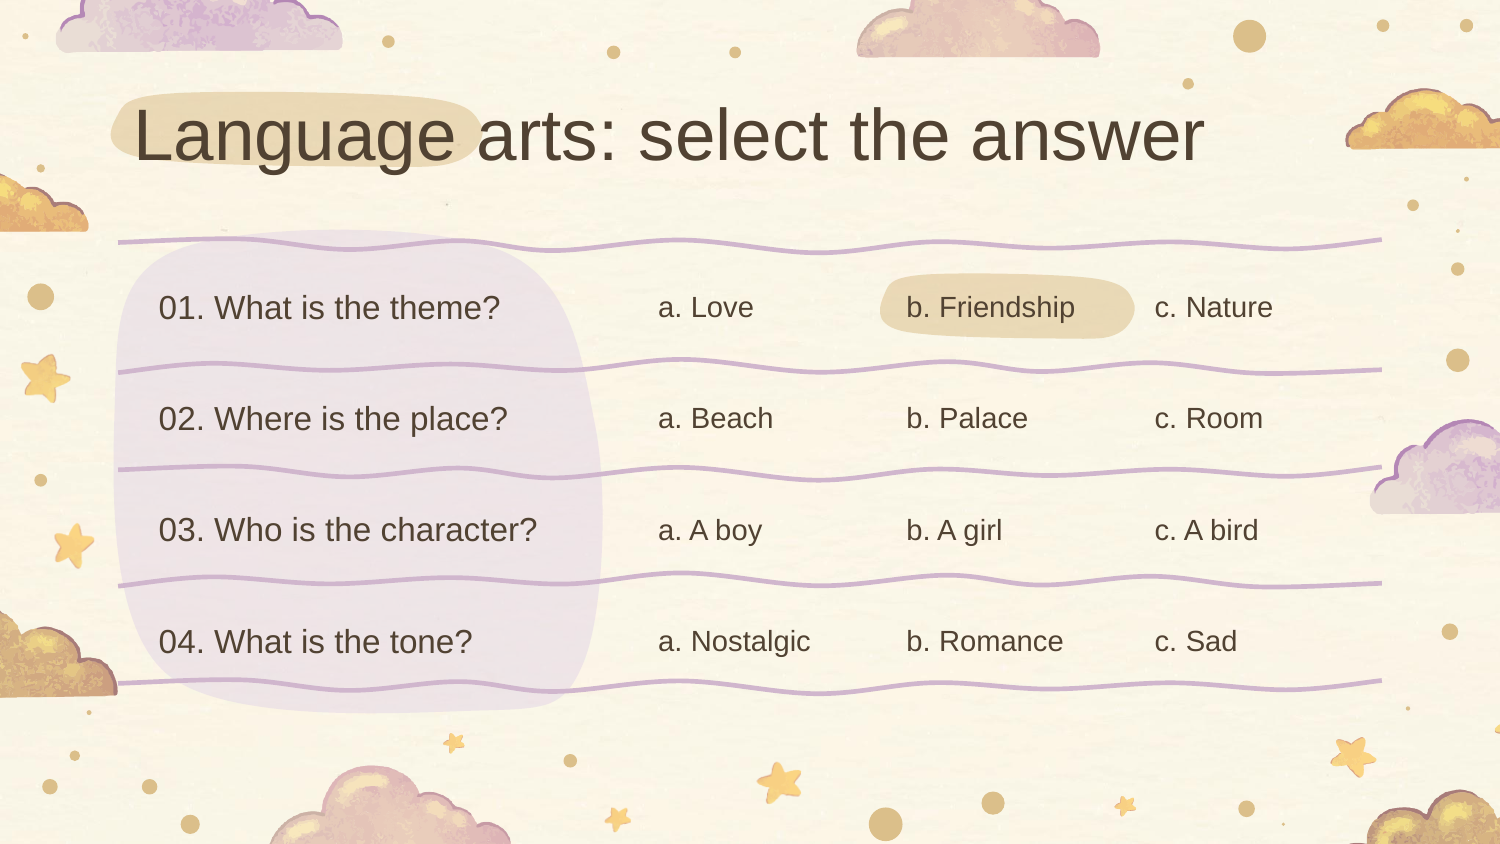

# Language arts: select the answer

a. Love
b. Friendship
c. Nature
01. What is the theme?

a. Beach
b. Palace
c. Room
02. Where is the place?

a. A boy
b. A girl
c. A bird
03. Who is the character?

04. What is the tone?
a. Nostalgic
b. Romance
c. Sad